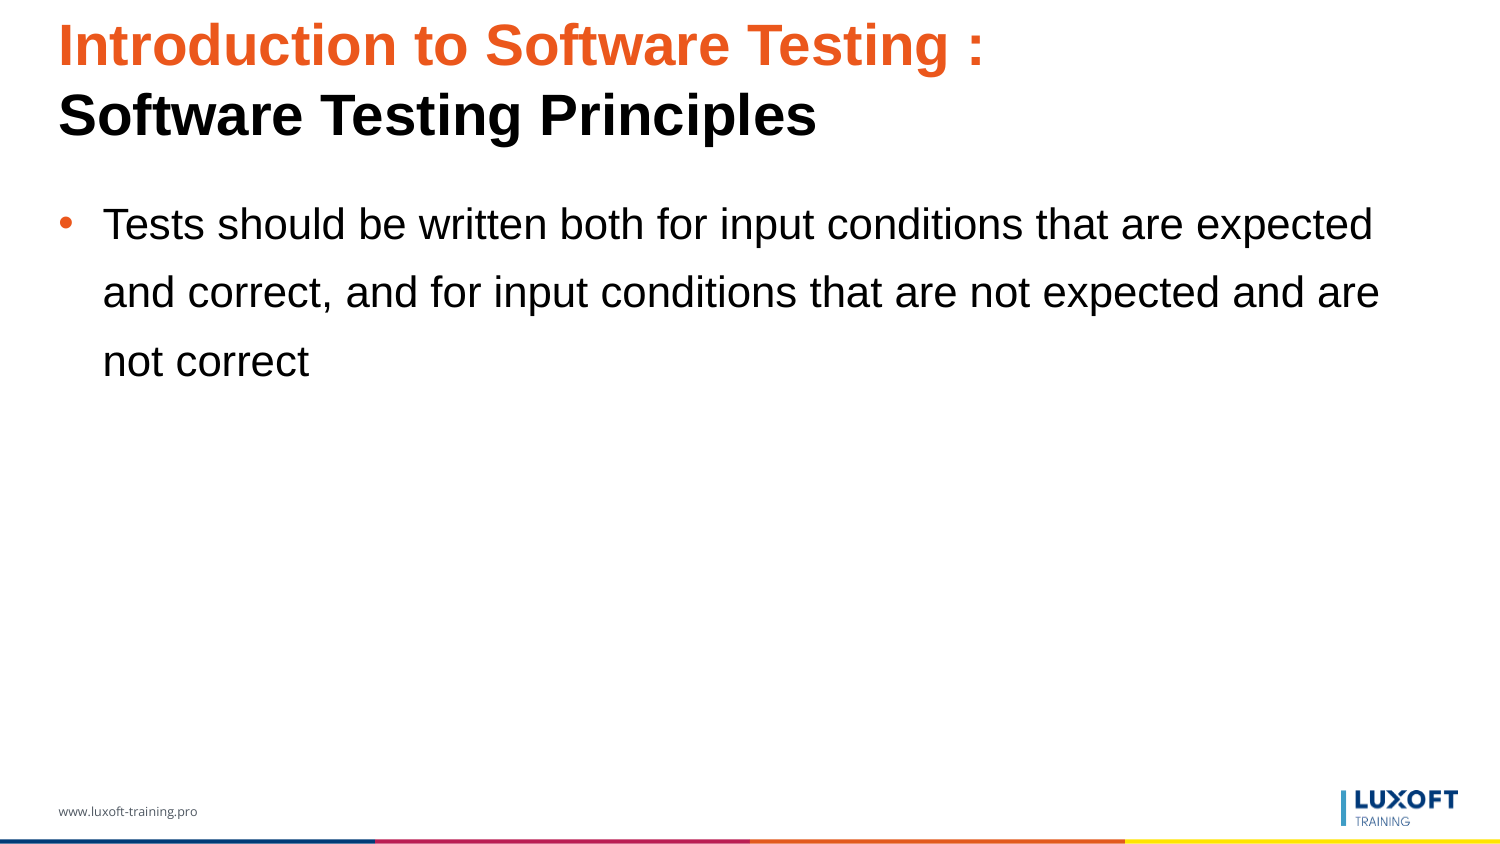

# Introduction to Software Testing : Software Testing Principles
Tests should be written both for input conditions that are expected and correct, and for input conditions that are not expected and are not correct